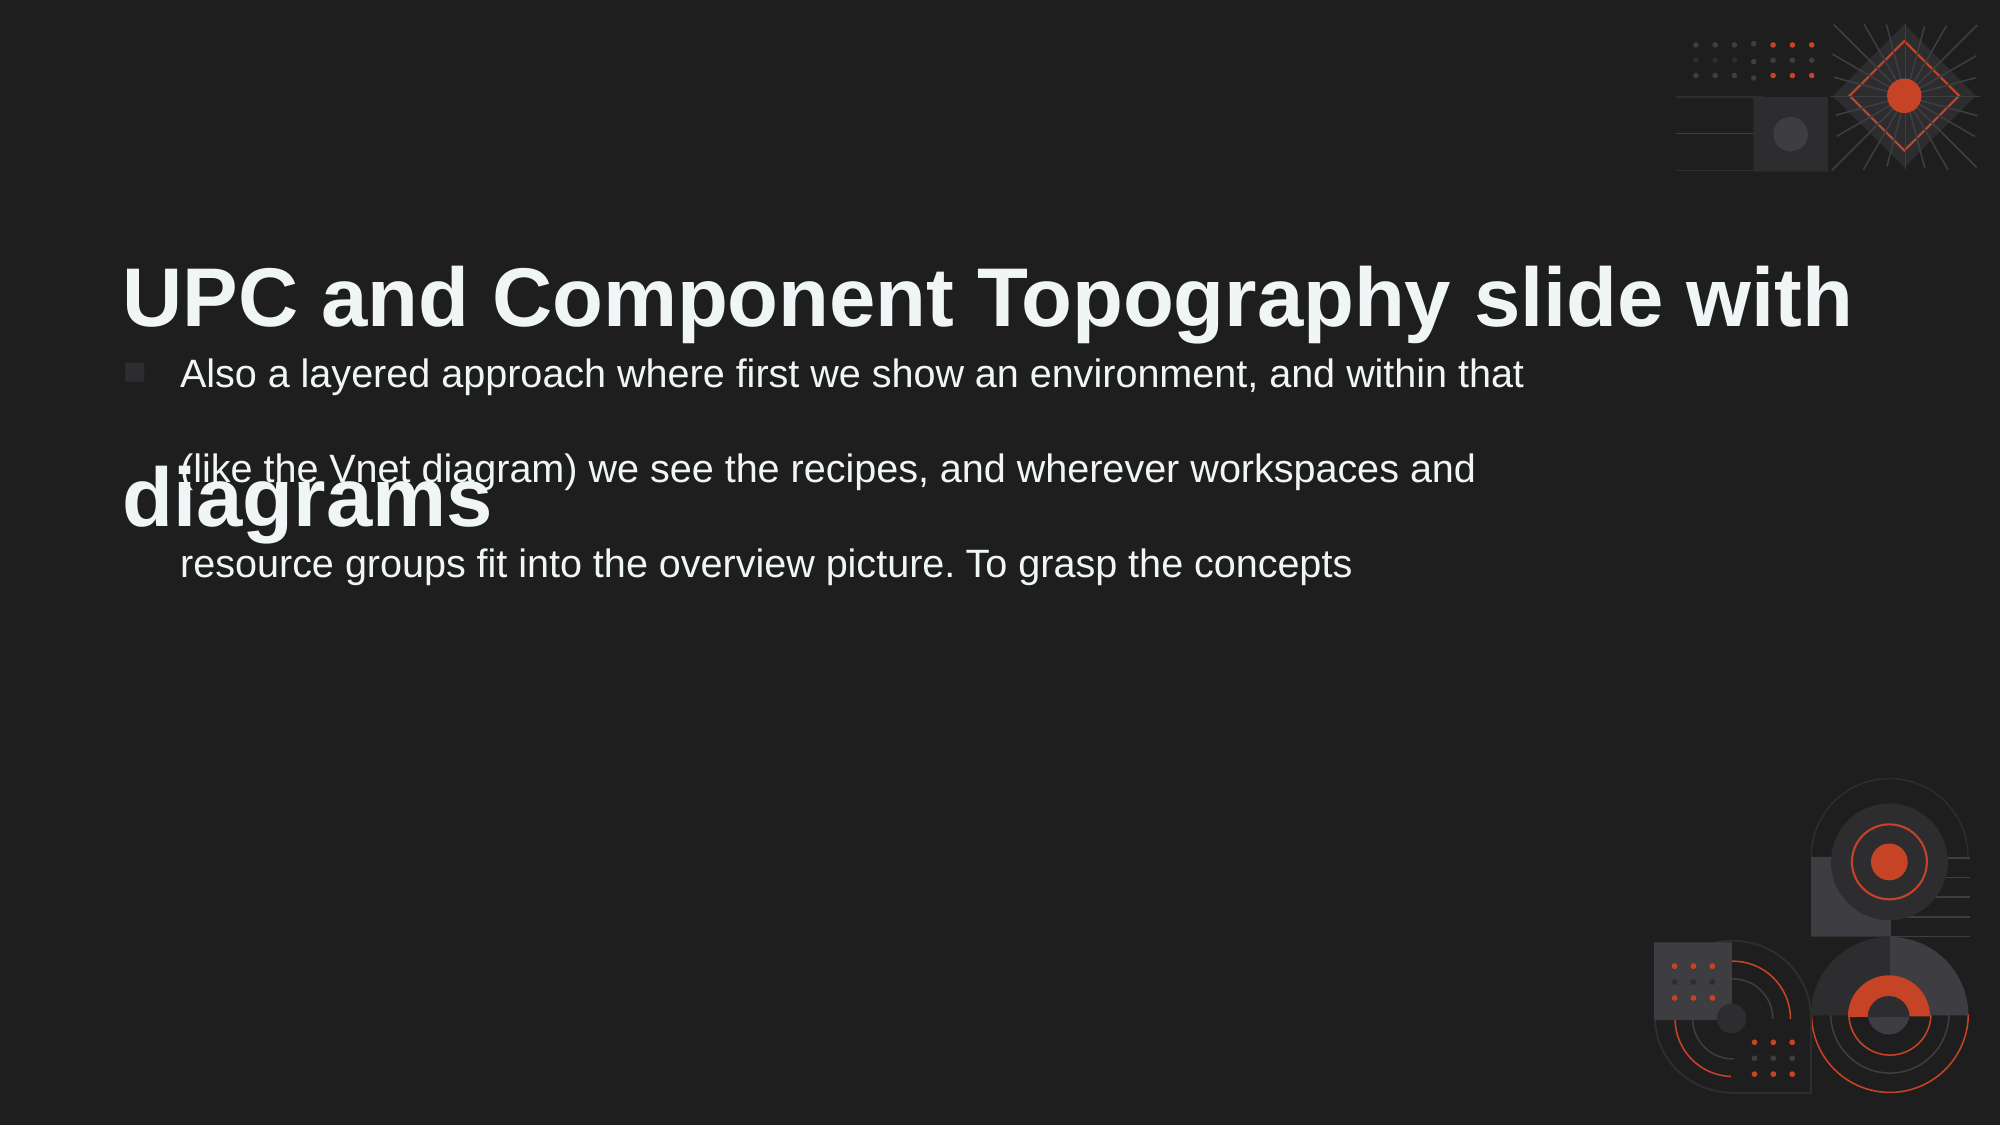

# UPC and Component Topography slide with diagrams
Also a layered approach where first we show an environment, and within that (like the Vnet diagram) we see the recipes, and wherever workspaces and resource groups fit into the overview picture. To grasp the concepts